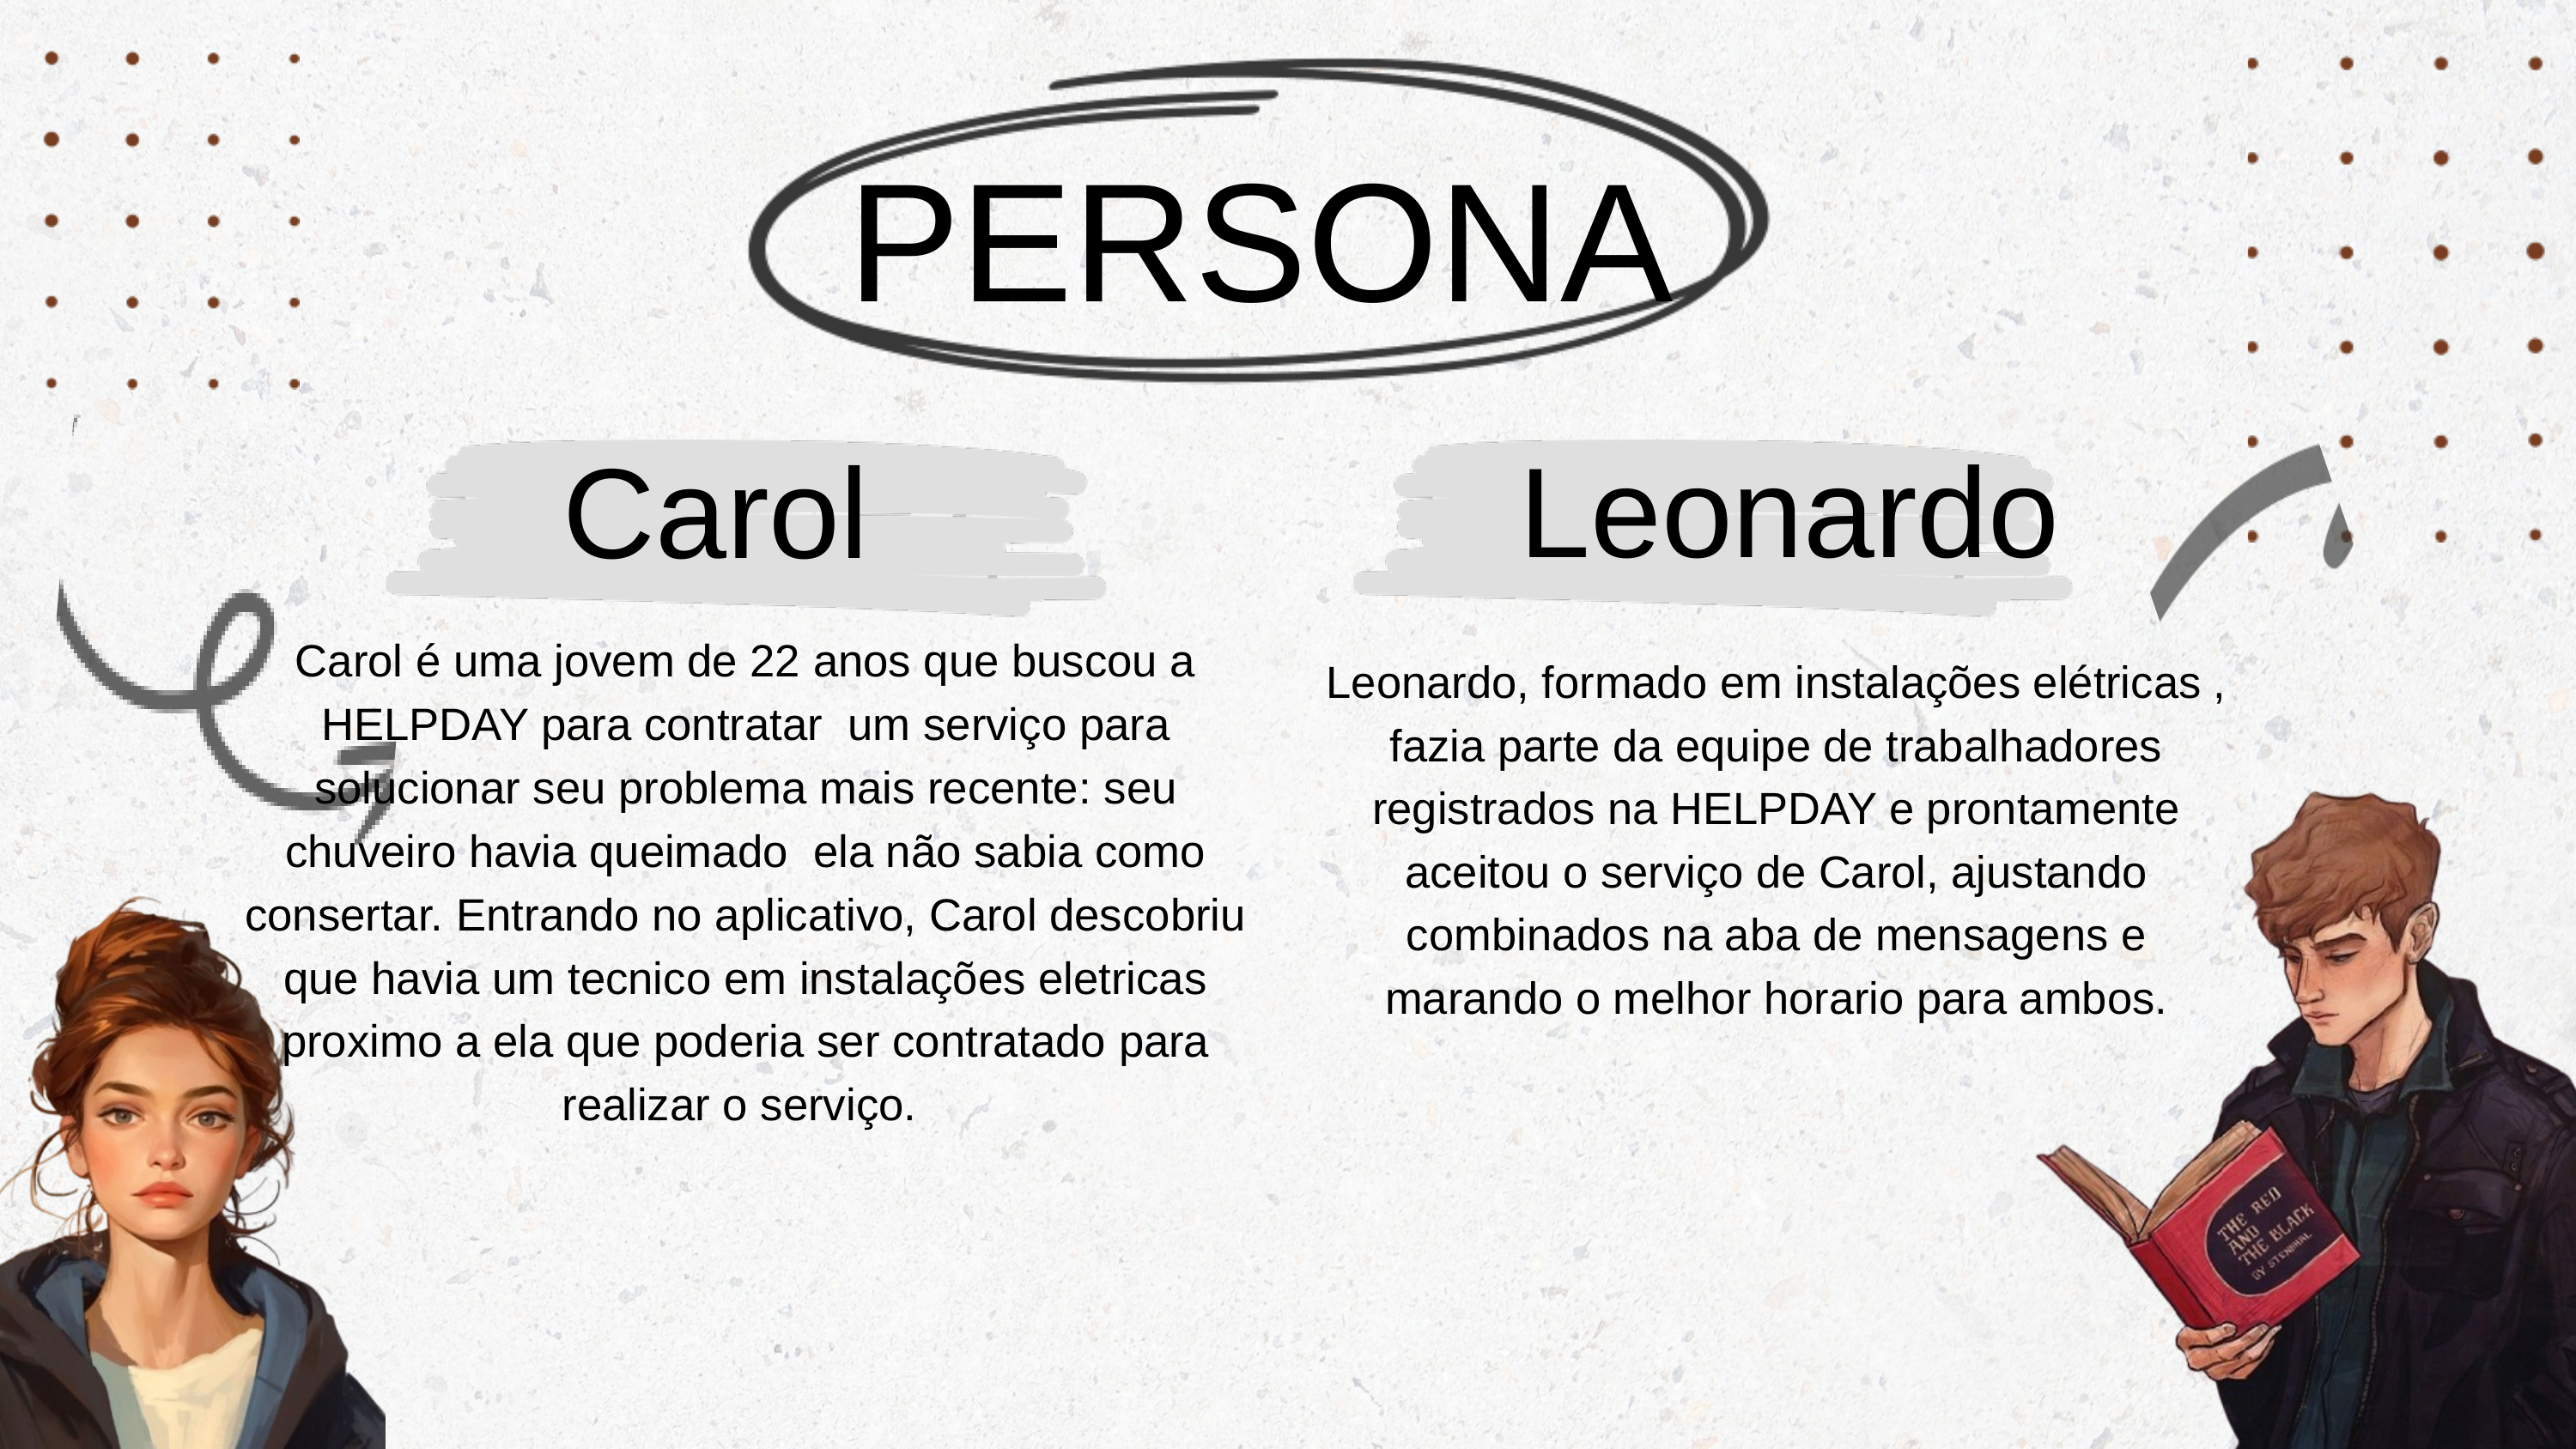

PERSONA
Carol

Leonardo

Carol é uma jovem de 22 anos que buscou a HELPDAY para contratar  um serviço para solucionar seu problema mais recente: seu chuveiro havia queimado  ela não sabia como consertar. Entrando no aplicativo, Carol descobriu que havia um tecnico em instalações eletricas proximo a ela que poderia ser contratado para realizar o serviço.
Leonardo, formado em instalações elétricas , fazia parte da equipe de trabalhadores registrados na HELPDAY e prontamente aceitou o serviço de Carol, ajustando combinados na aba de mensagens e marando o melhor horario para ambos.